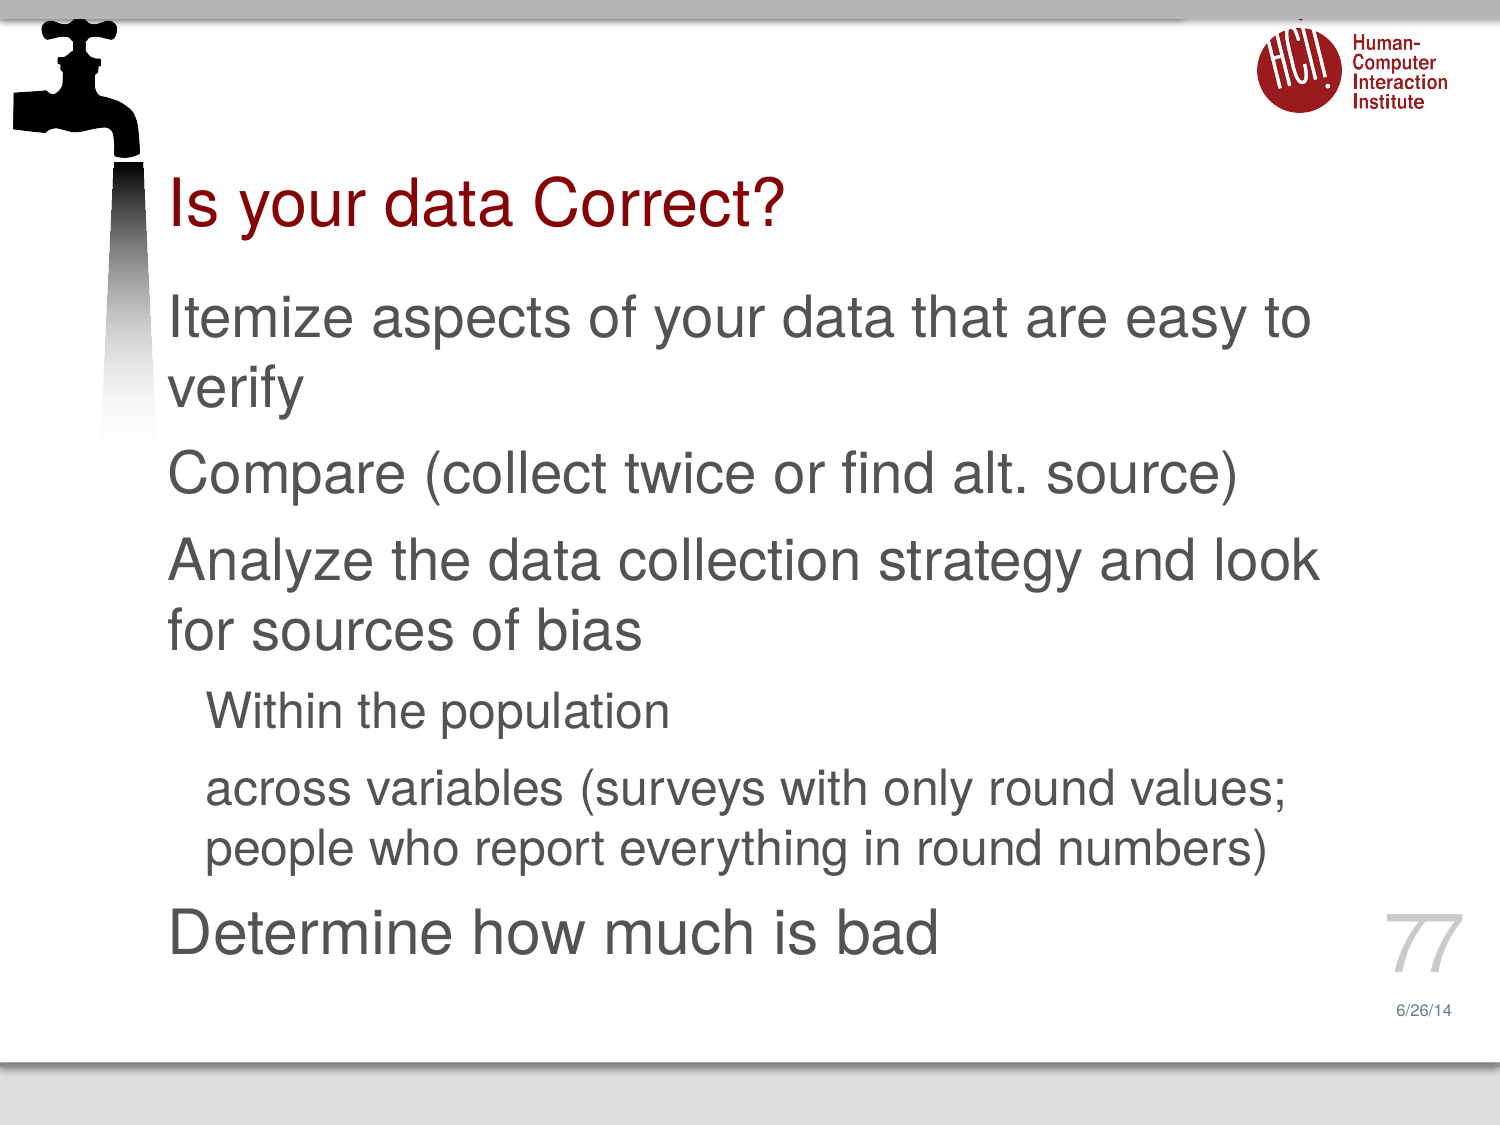

# Is your data Correct?
Itemize aspects of your data that are easy to verify
Compare (collect twice or find alt. source)
Analyze the data collection strategy and look for sources of bias
Within the population
across variables (surveys with only round values; people who report everything in round numbers)
Determine how much is bad
77
6/26/14